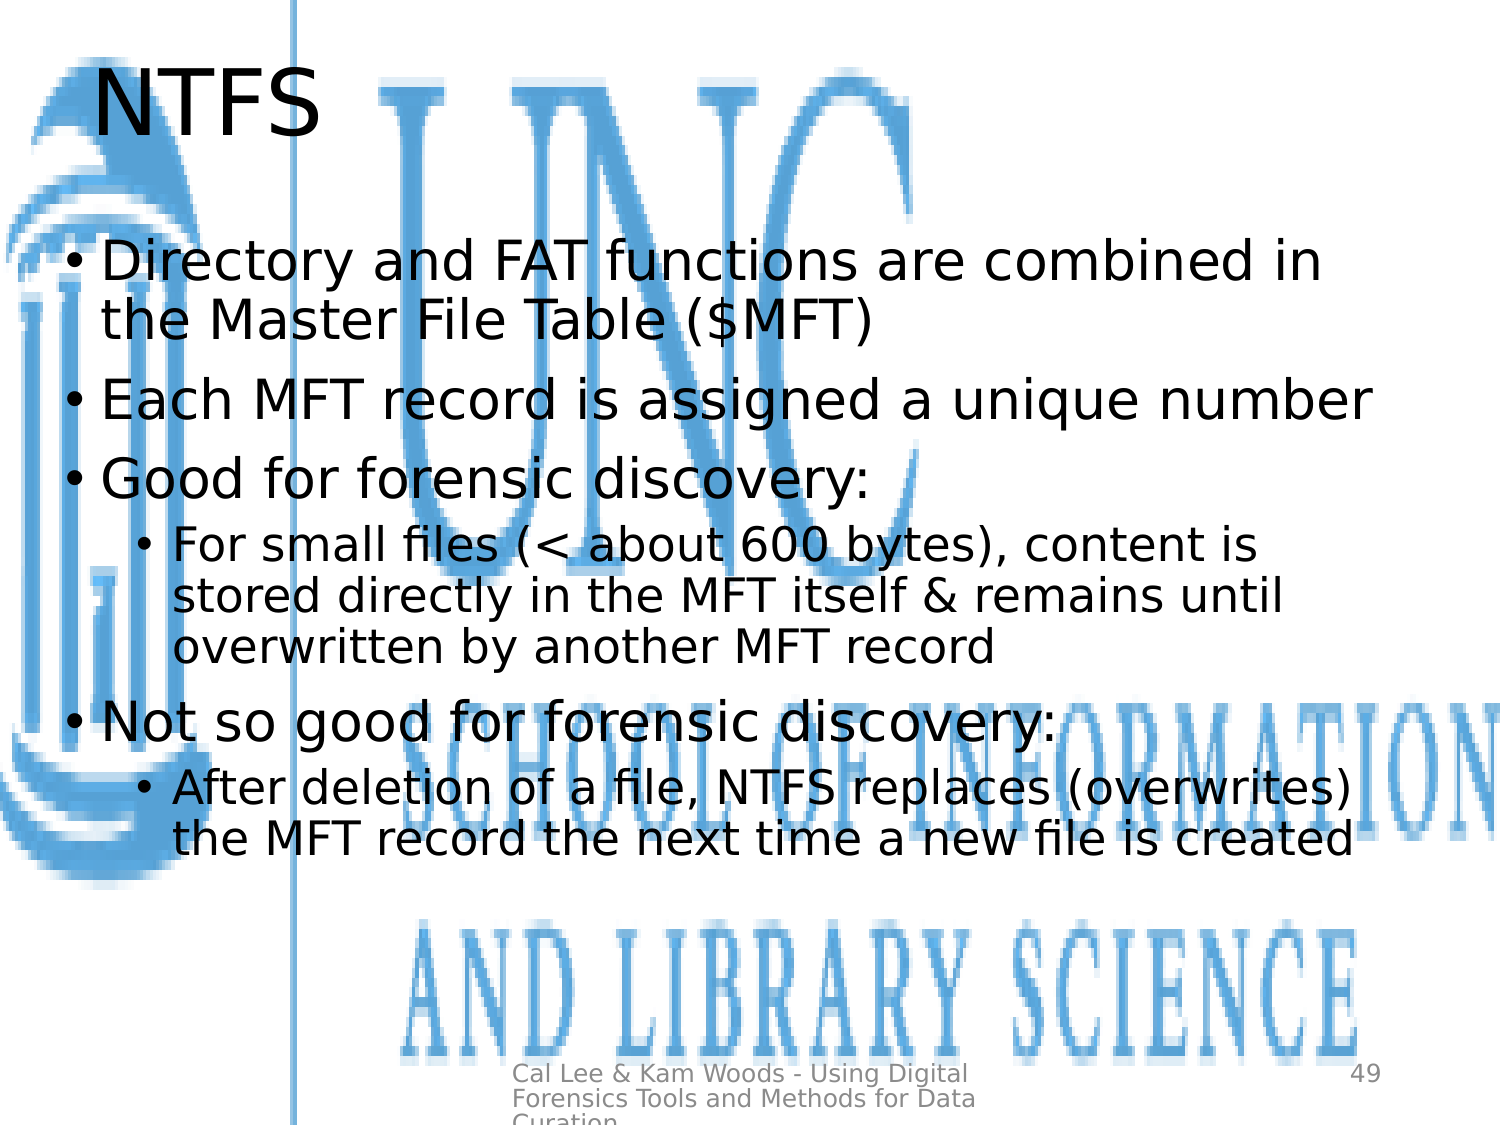

# NTFS
Directory and FAT functions are combined in the Master File Table ($MFT)
Each MFT record is assigned a unique number
Good for forensic discovery:
For small files (< about 600 bytes), content is stored directly in the MFT itself & remains until overwritten by another MFT record
Not so good for forensic discovery:
After deletion of a file, NTFS replaces (overwrites)  the MFT record the next time a new file is created

Cal Lee & Kam Woods - Using Digital Forensics Tools and Methods for Data Curation
49